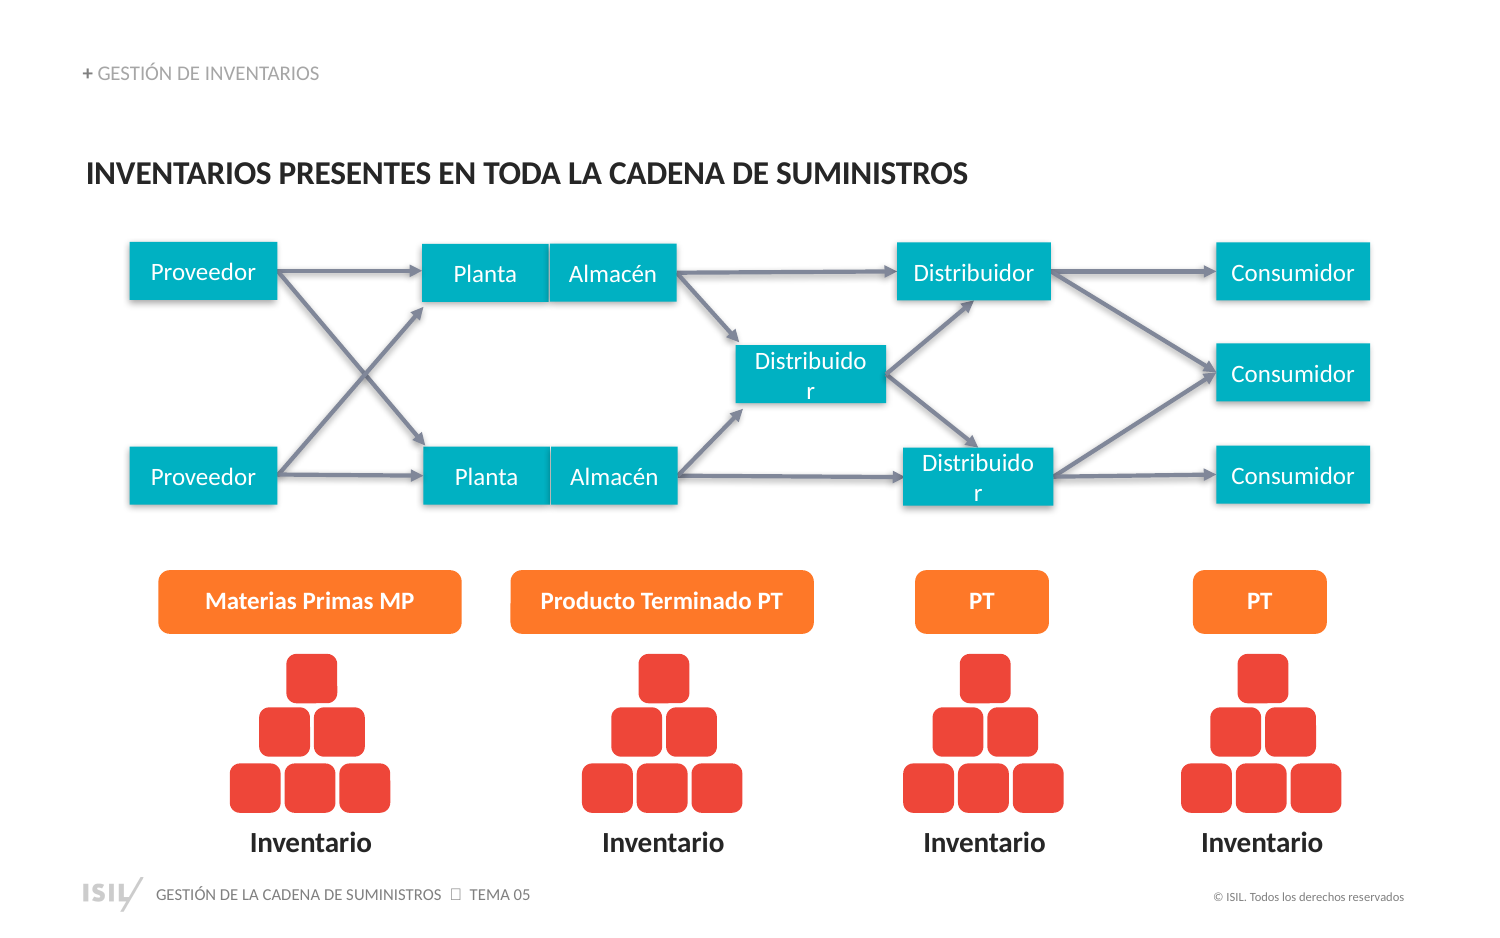

+ GESTIÓN DE INVENTARIOS
INVENTARIOS PRESENTES EN TODA LA CADENA DE SUMINISTROS
Proveedor
Distribuidor
Consumidor
Almacén
Planta
Consumidor
Distribuidor
Consumidor
Proveedor
Almacén
Planta
Distribuidor
Materias Primas MP
Producto Terminado PT
PT
PT

Inventario
Inventario
Inventario
Inventario